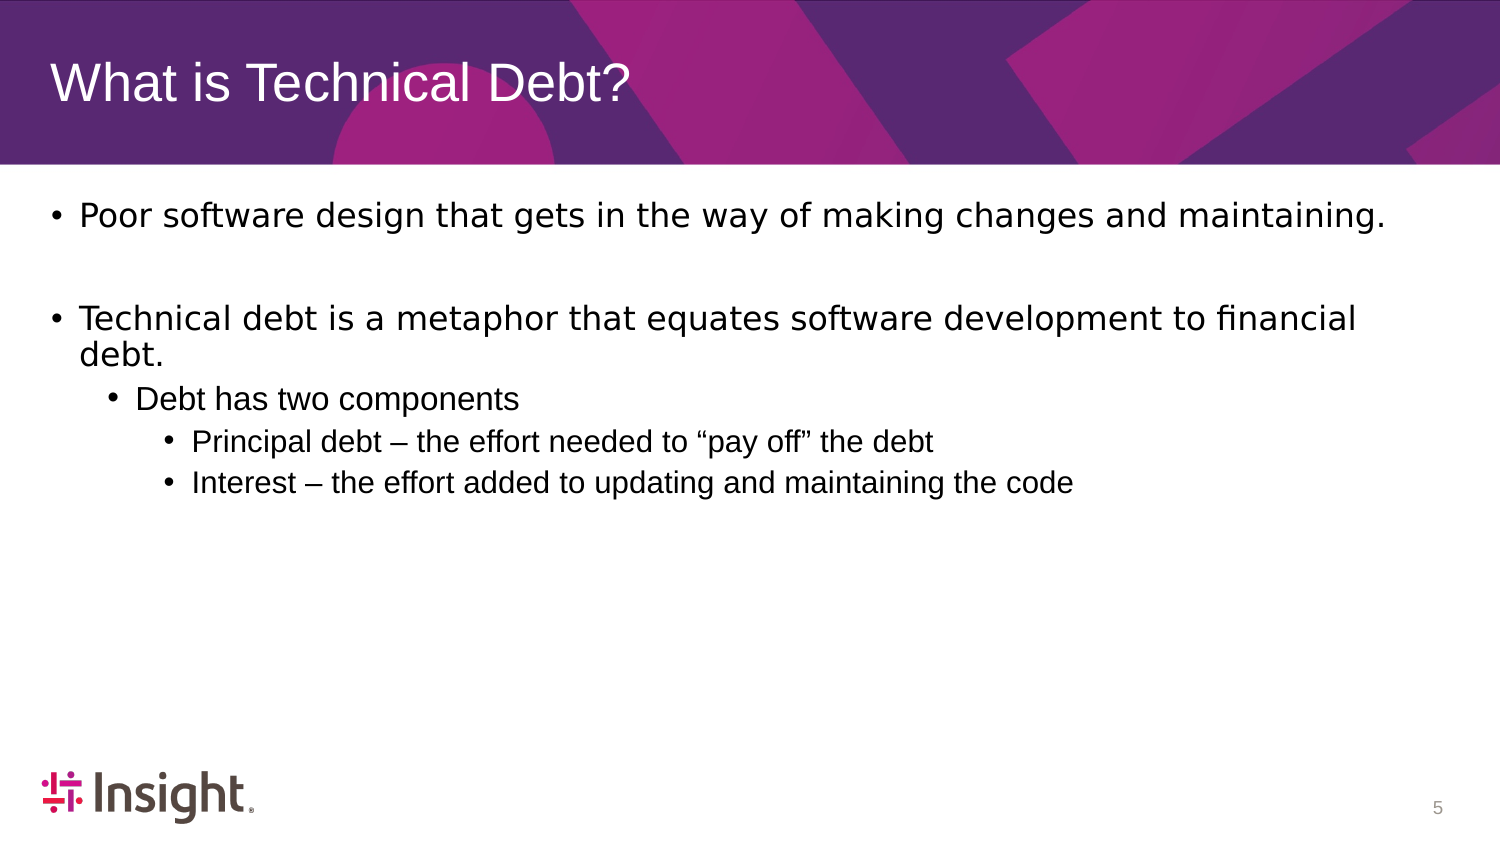

# What is Technical Debt?
Poor software design that gets in the way of making changes and maintaining.

Technical debt is a metaphor that equates software development to financial debt.
Debt has two components
Principal debt – the effort needed to “pay off” the debt
Interest – the effort added to updating and maintaining the code